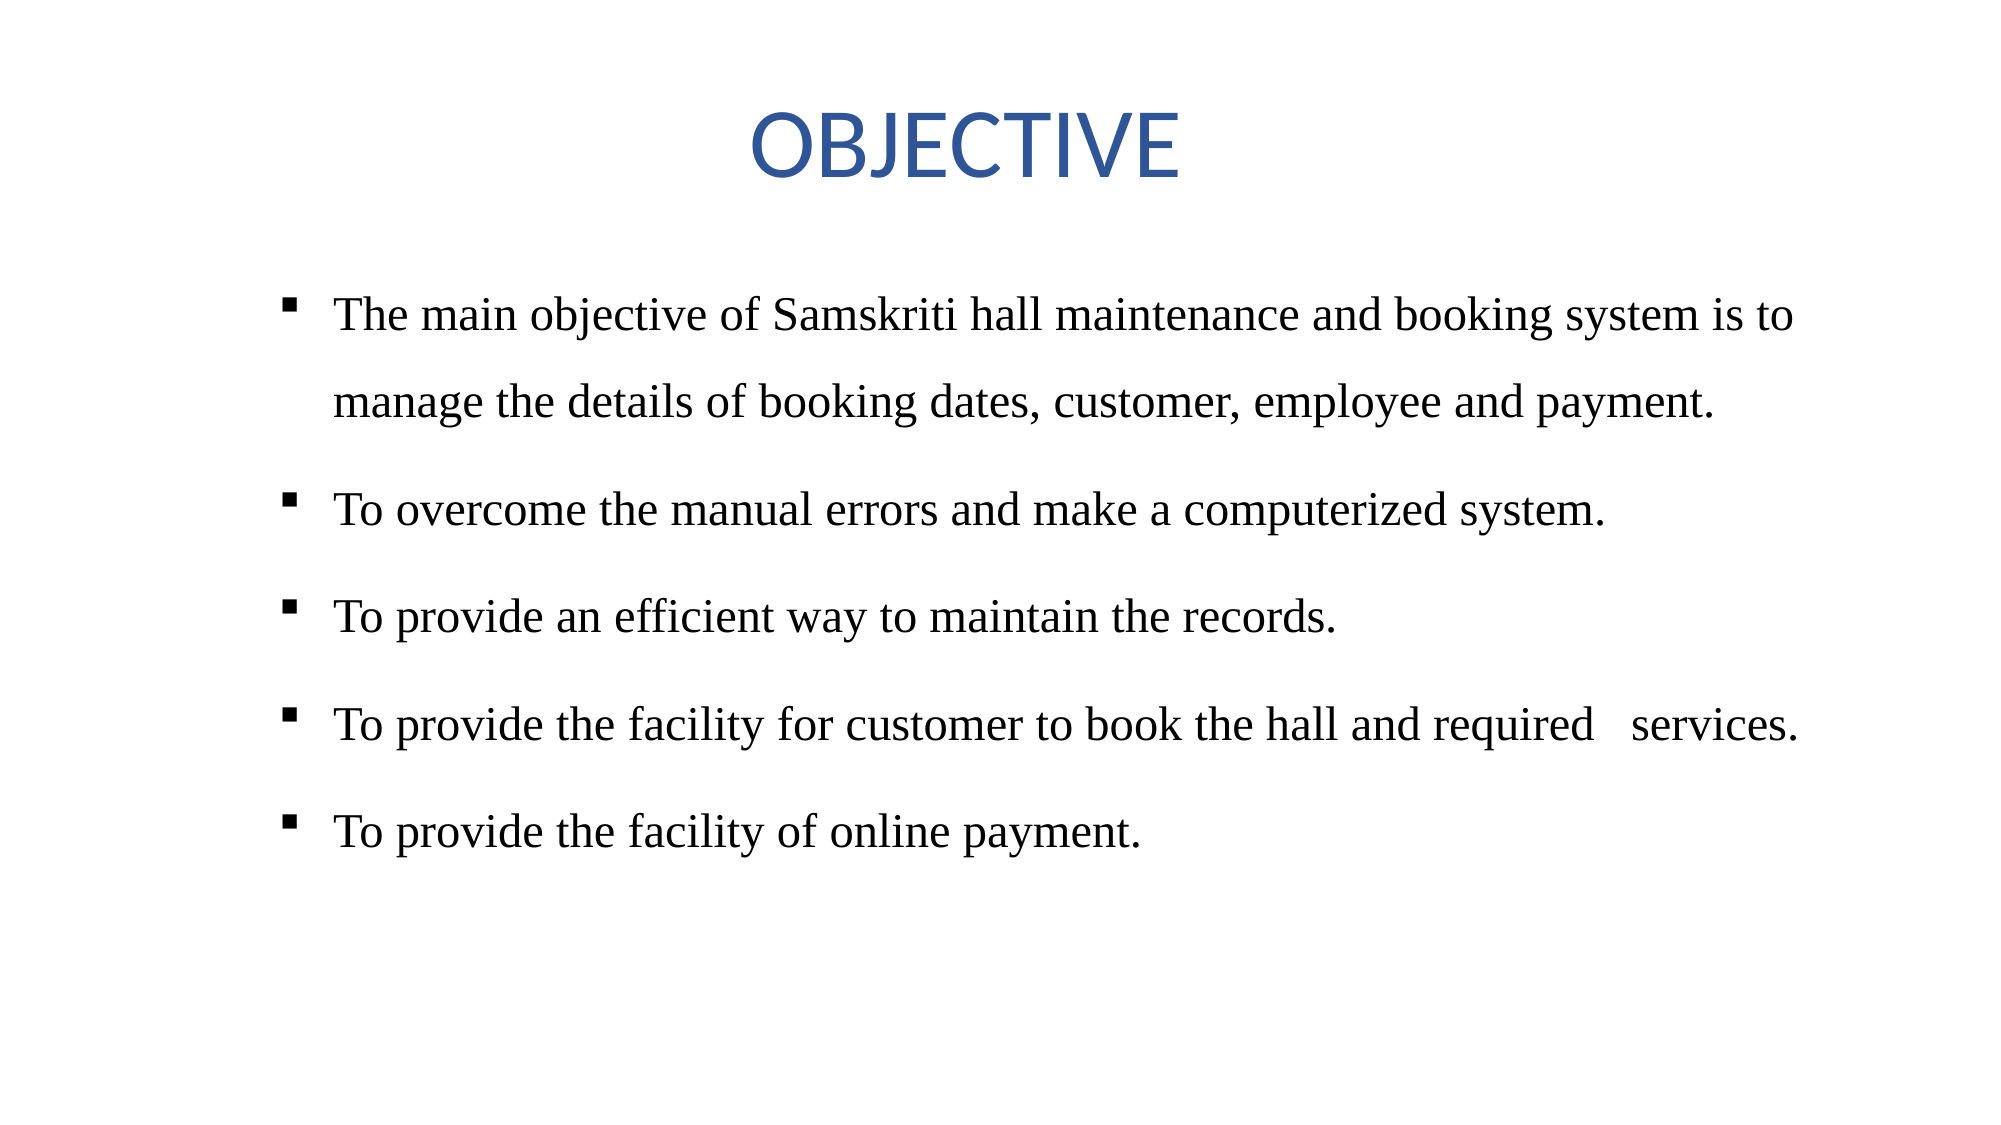

# OBJECTIVE
The main objective of Samskriti hall maintenance and booking system is to manage the details of booking dates, customer, employee and payment.
To overcome the manual errors and make a computerized system.
To provide an efficient way to maintain the records.
To provide the facility for customer to book the hall and required   services.
To provide the facility of online payment.